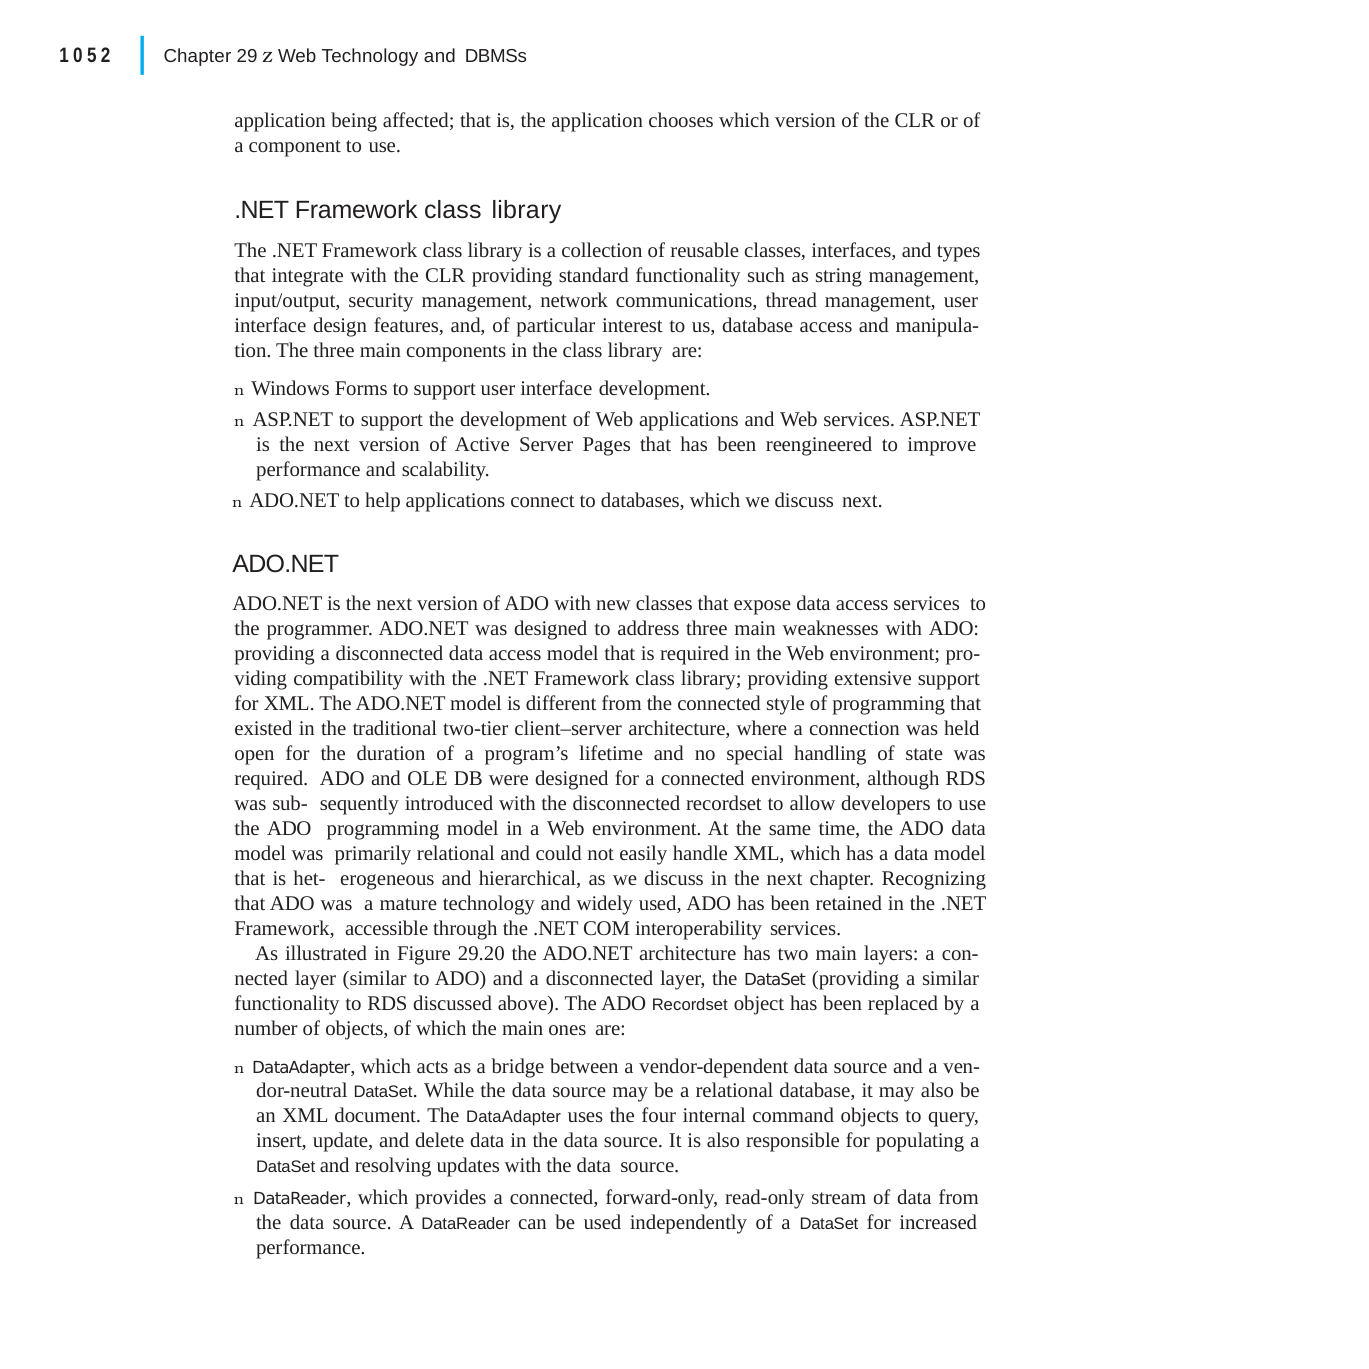

|
1052
Chapter 29 z Web Technology and DBMSs
application being affected; that is, the application chooses which version of the CLR or of  a component to use.

.NET Framework class library
The .NET Framework class library is a collection of reusable classes, interfaces, and types  that integrate with the CLR providing standard functionality such as string management,  input/output, security management, network communications, thread management, user  interface design features, and, of particular interest to us, database access and manipula-  tion. The three main components in the class library are:
n Windows Forms to support user interface development.
n ASP.NET to support the development of Web applications and Web services. ASP.NET  is the next version of Active Server Pages that has been reengineered to improve  performance and scalability.
n ADO.NET to help applications connect to databases, which we discuss next.

ADO.NET
ADO.NET is the next version of ADO with new classes that expose data access services  to the programmer. ADO.NET was designed to address three main weaknesses with ADO:  providing a disconnected data access model that is required in the Web environment; pro-  viding compatibility with the .NET Framework class library; providing extensive support  for XML. The ADO.NET model is different from the connected style of programming that  existed in the traditional two-tier client–server architecture, where a connection was held  open for the duration of a program’s lifetime and no special handling of state was required.  ADO and OLE DB were designed for a connected environment, although RDS was sub-  sequently introduced with the disconnected recordset to allow developers to use the ADO  programming model in a Web environment. At the same time, the ADO data model was  primarily relational and could not easily handle XML, which has a data model that is het-  erogeneous and hierarchical, as we discuss in the next chapter. Recognizing that ADO was  a mature technology and widely used, ADO has been retained in the .NET Framework,  accessible through the .NET COM interoperability services.
As illustrated in Figure 29.20 the ADO.NET architecture has two main layers: a con-  nected layer (similar to ADO) and a disconnected layer, the DataSet (providing a similar  functionality to RDS discussed above). The ADO Recordset object has been replaced by a  number of objects, of which the main ones are:
n DataAdapter, which acts as a bridge between a vendor-dependent data source and a ven-  dor-neutral DataSet. While the data source may be a relational database, it may also be  an XML document. The DataAdapter uses the four internal command objects to query,  insert, update, and delete data in the data source. It is also responsible for populating a  DataSet and resolving updates with the data source.
n DataReader, which provides a connected, forward-only, read-only stream of data from  the data source. A DataReader can be used independently of a DataSet for increased  performance.